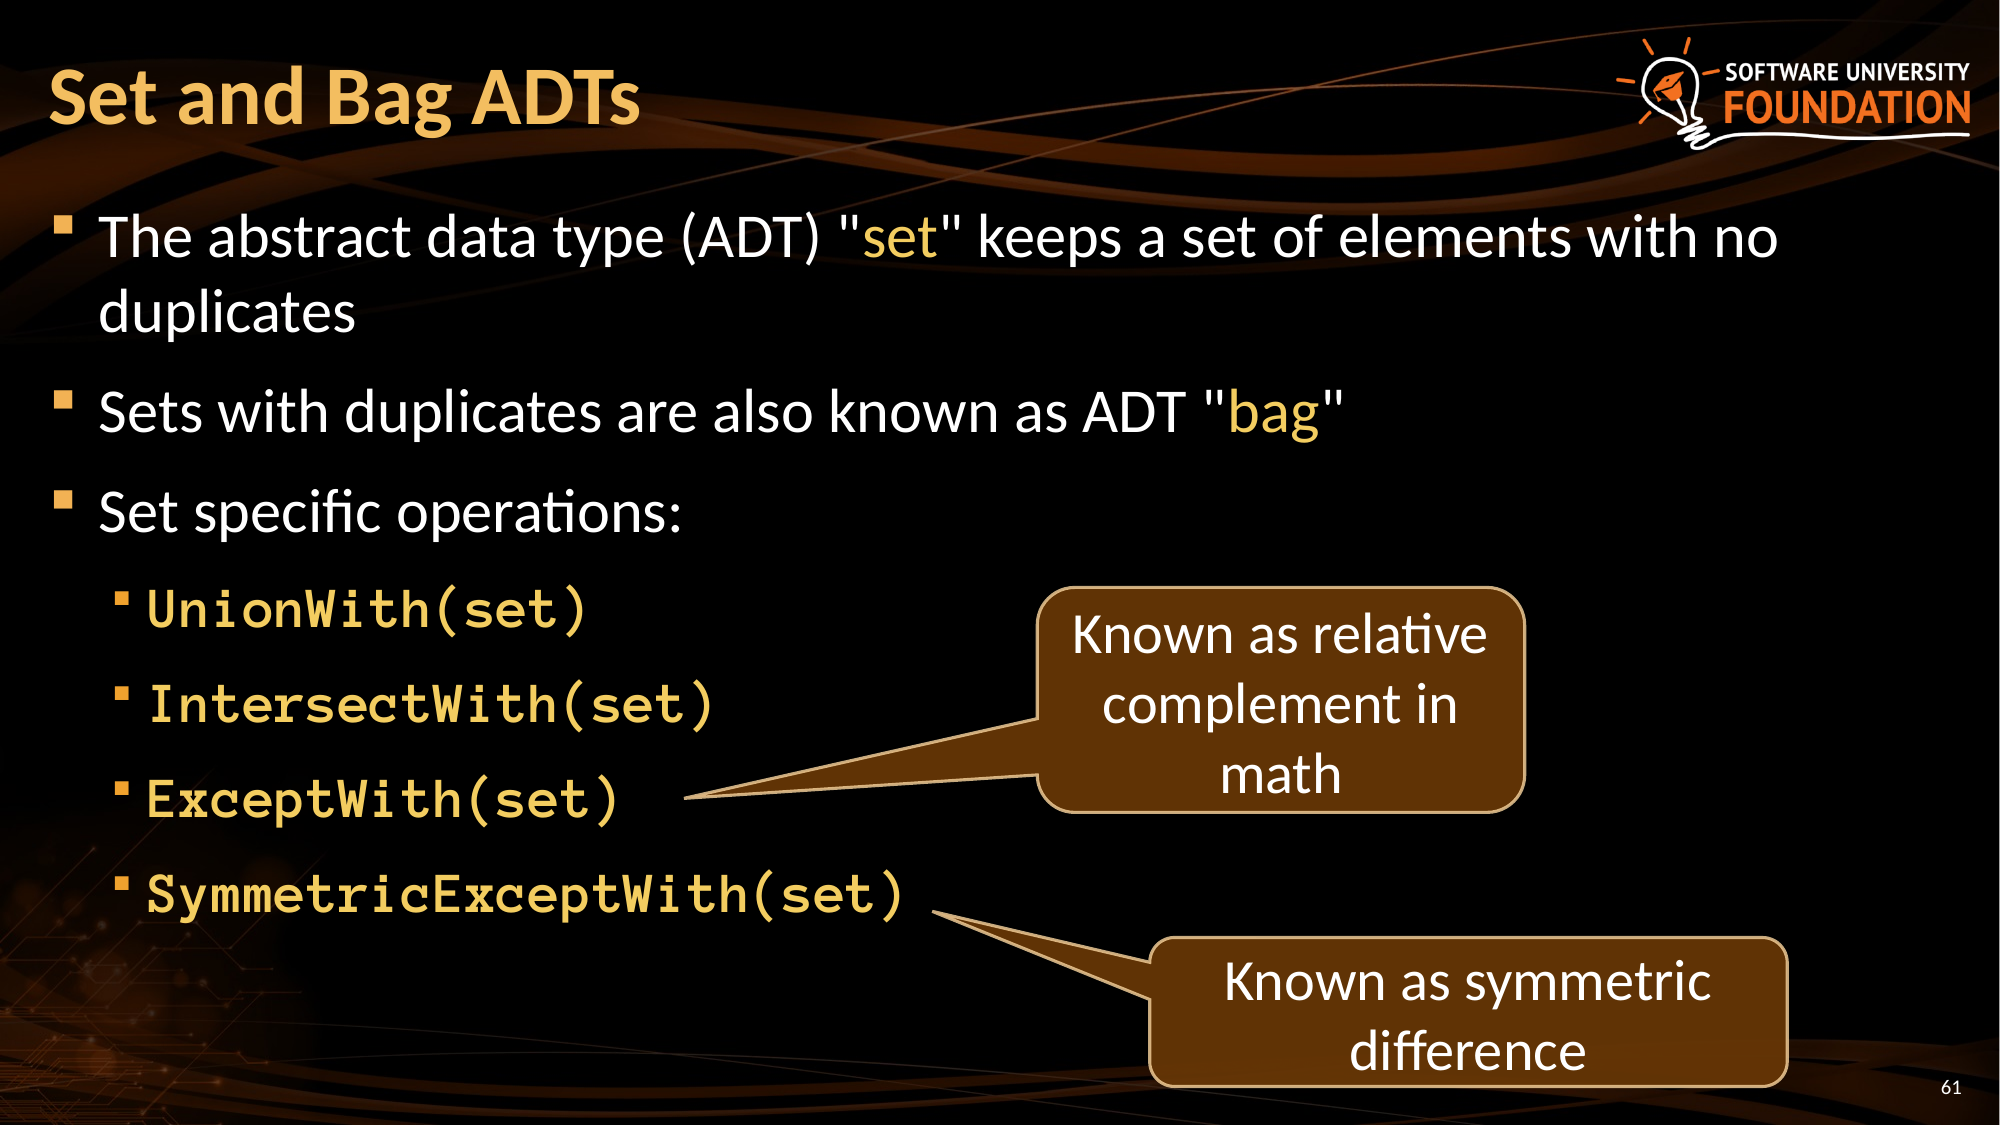

# Set and Bag ADTs
The abstract data type (ADT) "set" keeps a set of elements with no duplicates
Sets with duplicates are also known as ADT "bag"
Set specific operations:
UnionWith(set)
IntersectWith(set)
ExceptWith(set)
SymmetricExceptWith(set)
Known as relative complement in math
Known as symmetric difference
61